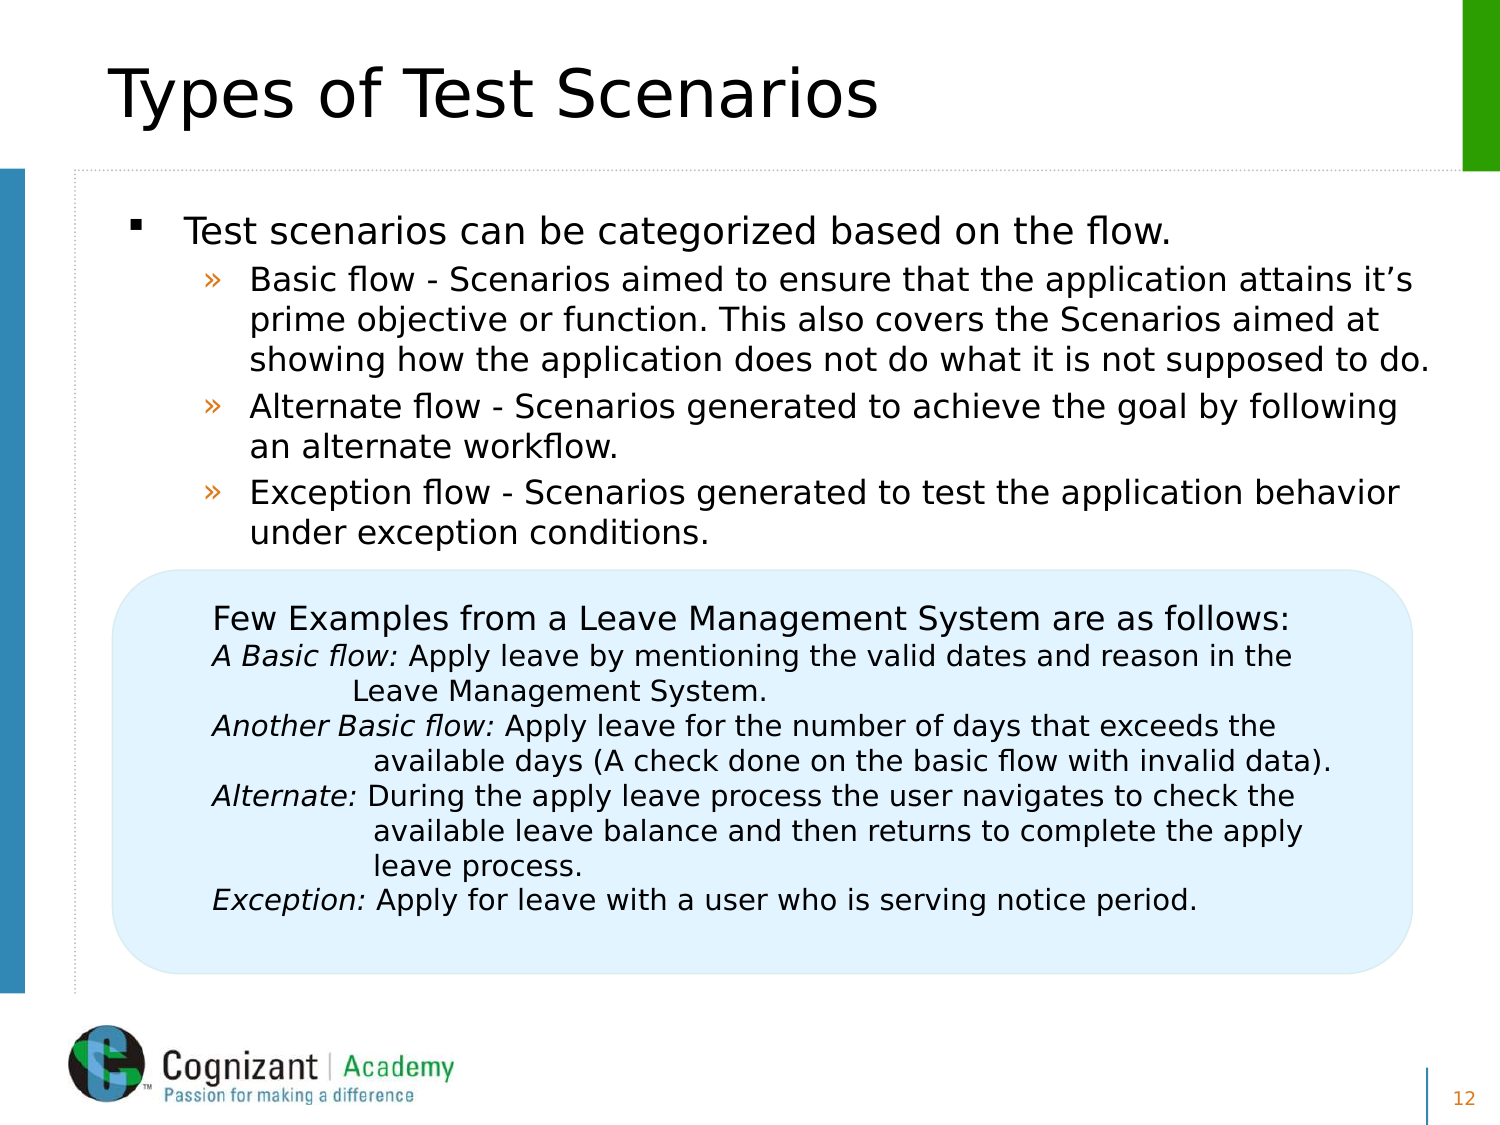

# Types of Test Scenarios
Test scenarios can be categorized based on the flow.
Basic flow - Scenarios aimed to ensure that the application attains it’s prime objective or function. This also covers the Scenarios aimed at showing how the application does not do what it is not supposed to do.
Alternate flow - Scenarios generated to achieve the goal by following an alternate workflow.
Exception flow - Scenarios generated to test the application behavior under exception conditions.

Few Examples from a Leave Management System are as follows:
A Basic flow: Apply leave by mentioning the valid dates and reason in the  Leave Management System.
Another Basic flow: Apply leave for the number of days that exceeds the available days (A check done on the basic flow with invalid data).
Alternate: During the apply leave process the user navigates to check the available leave balance and then returns to complete the apply leave process.
Exception: Apply for leave with a user who is serving notice period.

12